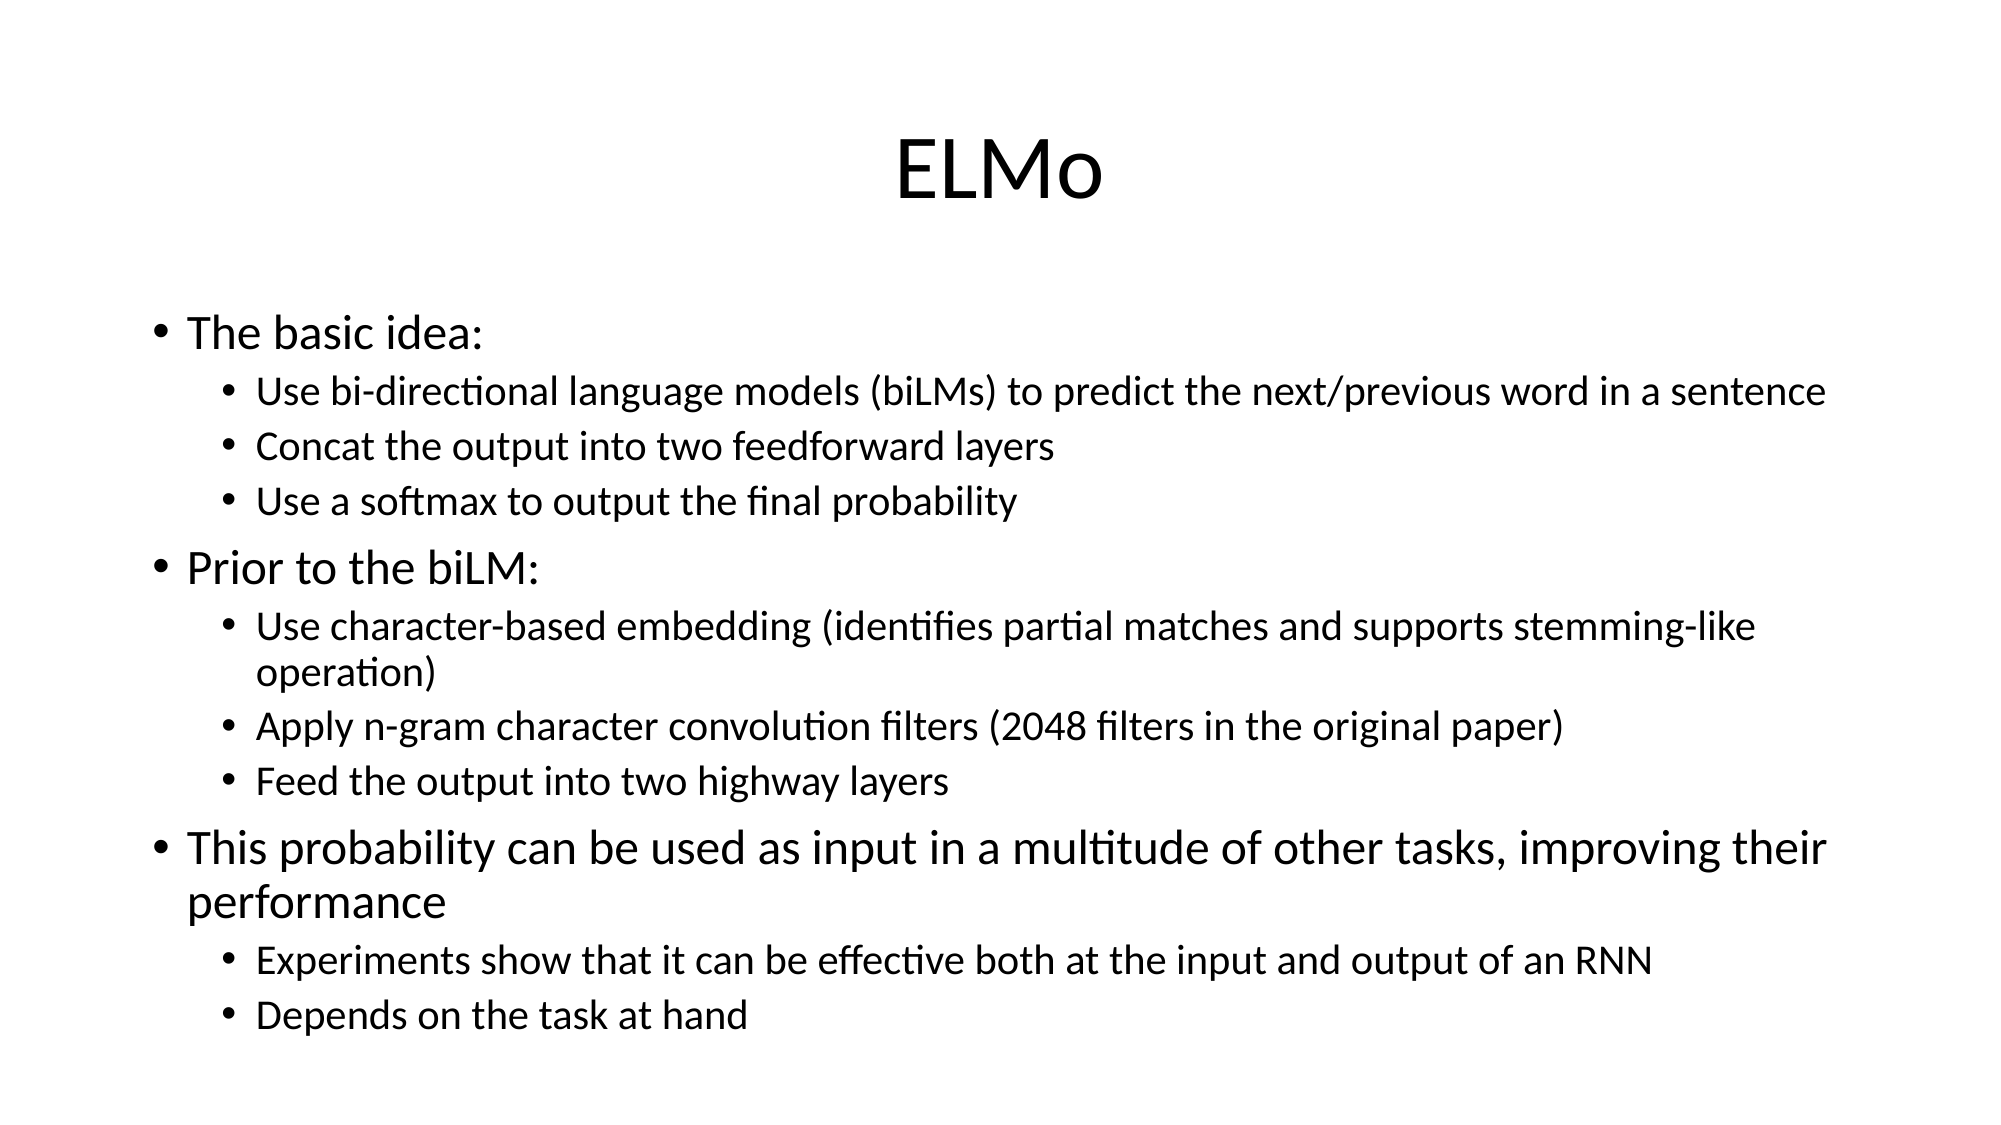

# ELMo
The basic idea:
Use bi-directional language models (biLMs) to predict the next/previous word in a sentence
Concat the output into two feedforward layers
Use a softmax to output the final probability
Prior to the biLM:
Use character-based embedding (identifies partial matches and supports stemming-like operation)
Apply n-gram character convolution filters (2048 filters in the original paper)
Feed the output into two highway layers
This probability can be used as input in a multitude of other tasks, improving their performance
Experiments show that it can be effective both at the input and output of an RNN
Depends on the task at hand